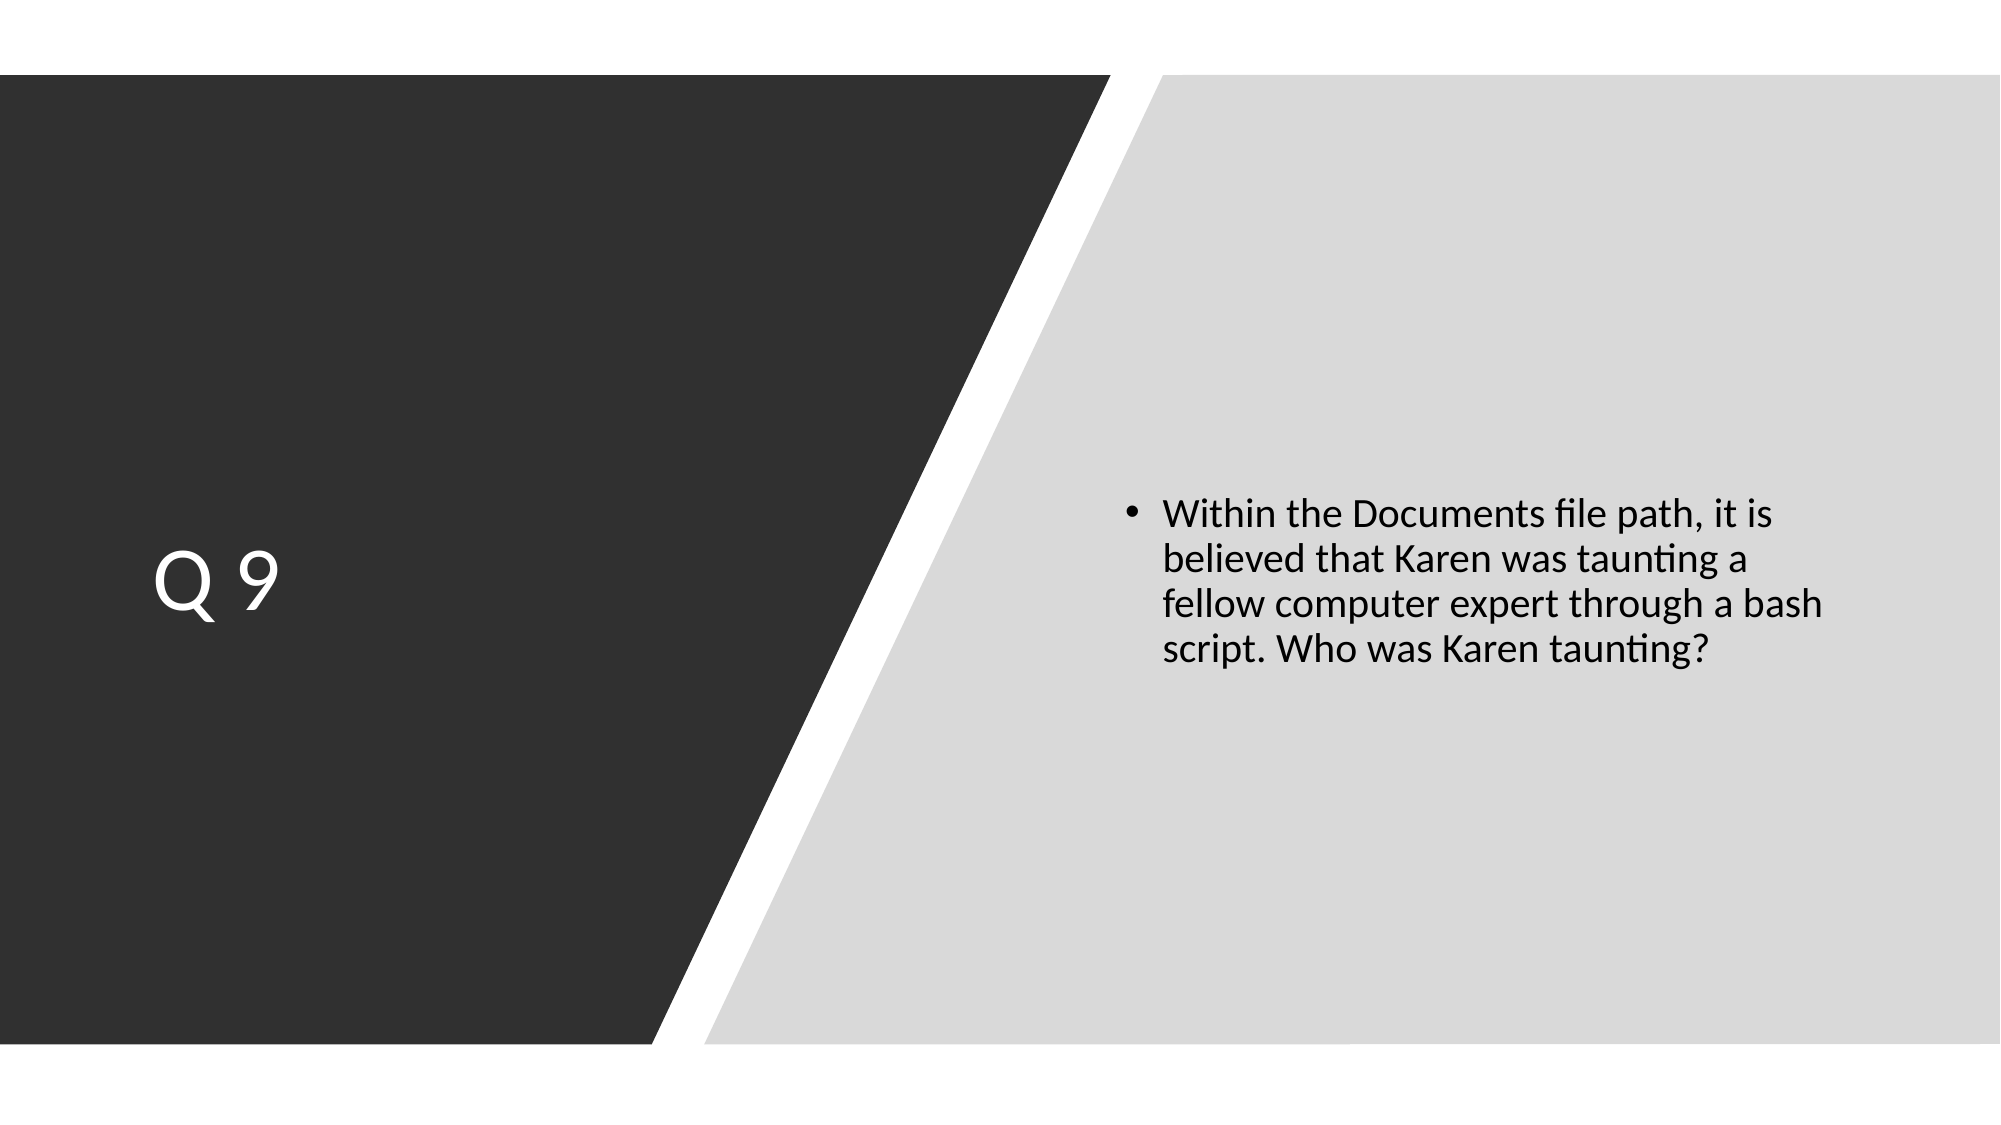

Within the Documents file path, it is believed that Karen was taunting a fellow computer expert through a bash script. Who was Karen taunting?
# Q 9